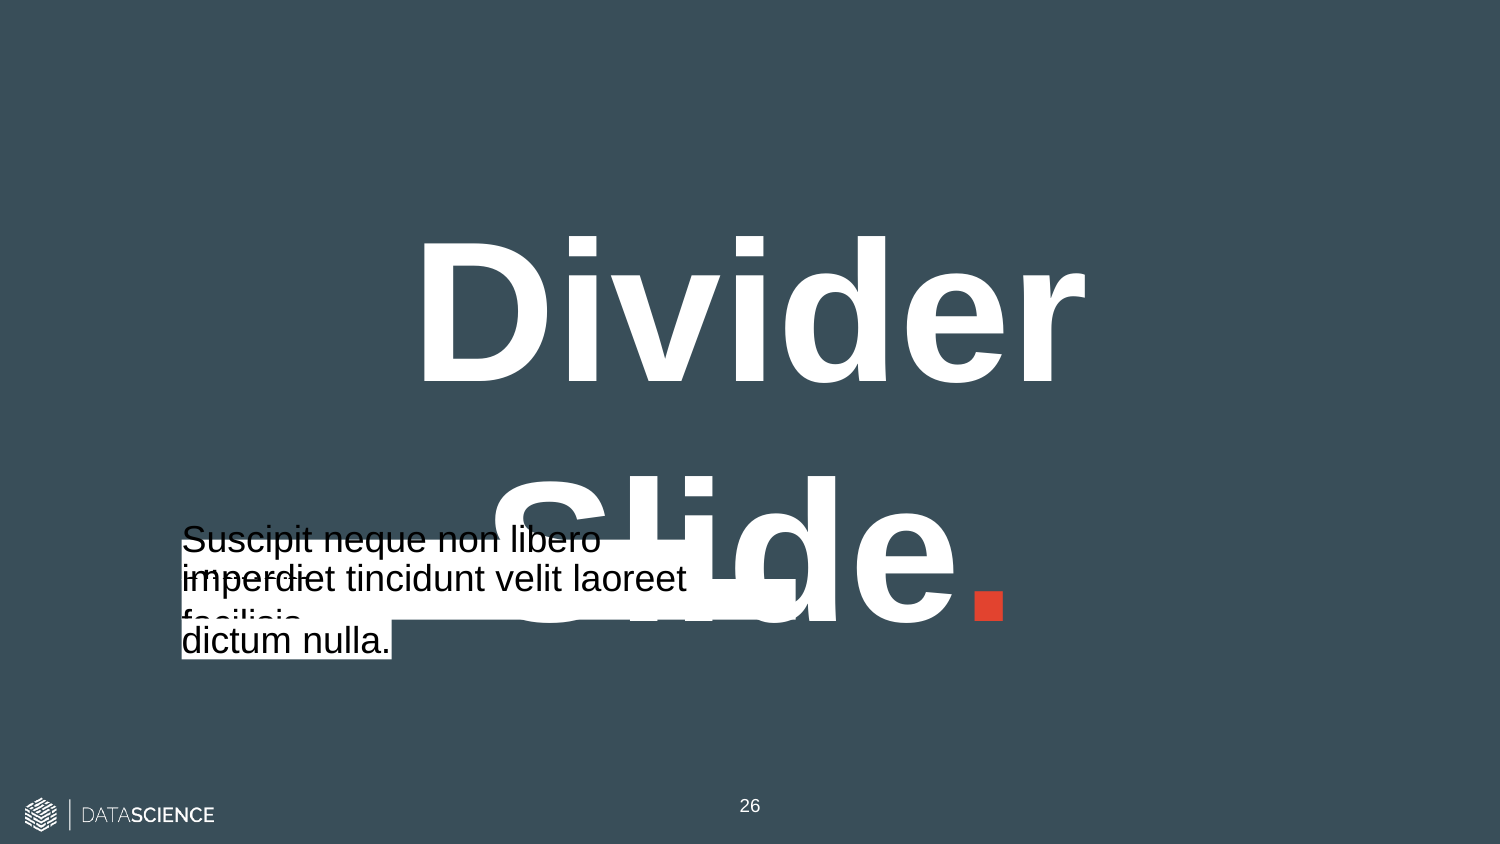

Divider Slide.
Suscipit neque non libero aliquam
imperdiet tincidunt velit laoreet facilisis
dictum nulla.
26